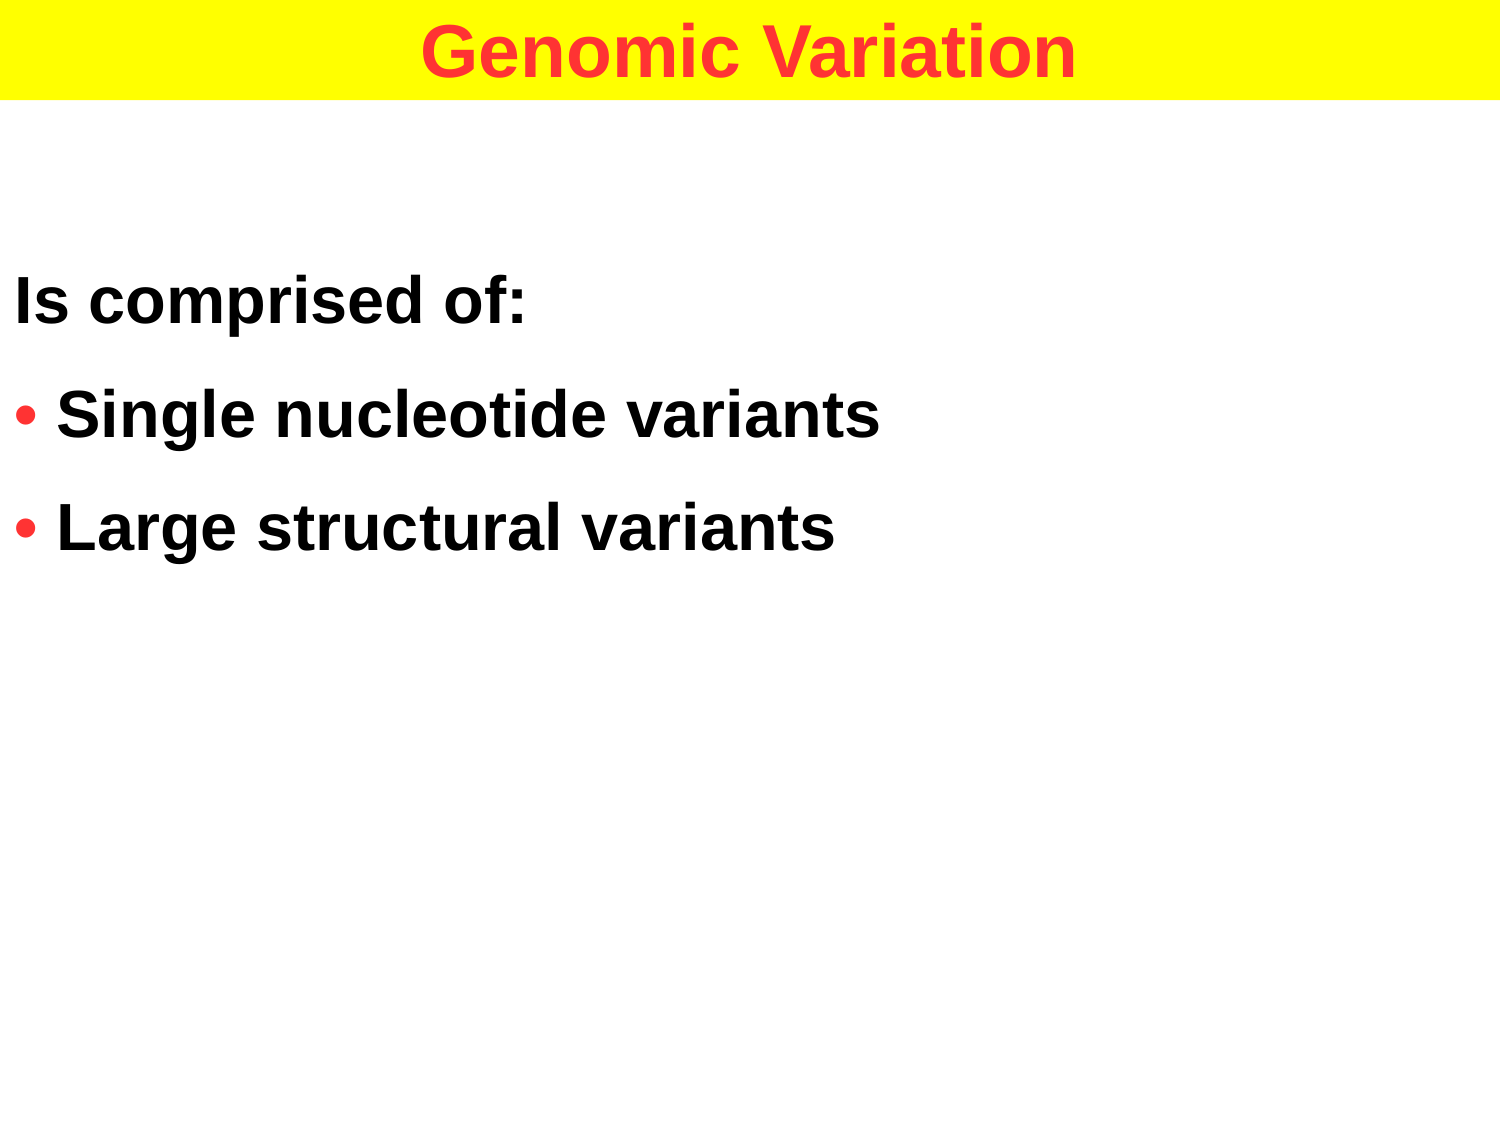

Genomic Variation
Is comprised of:
• Single nucleotide variants
• Large structural variants